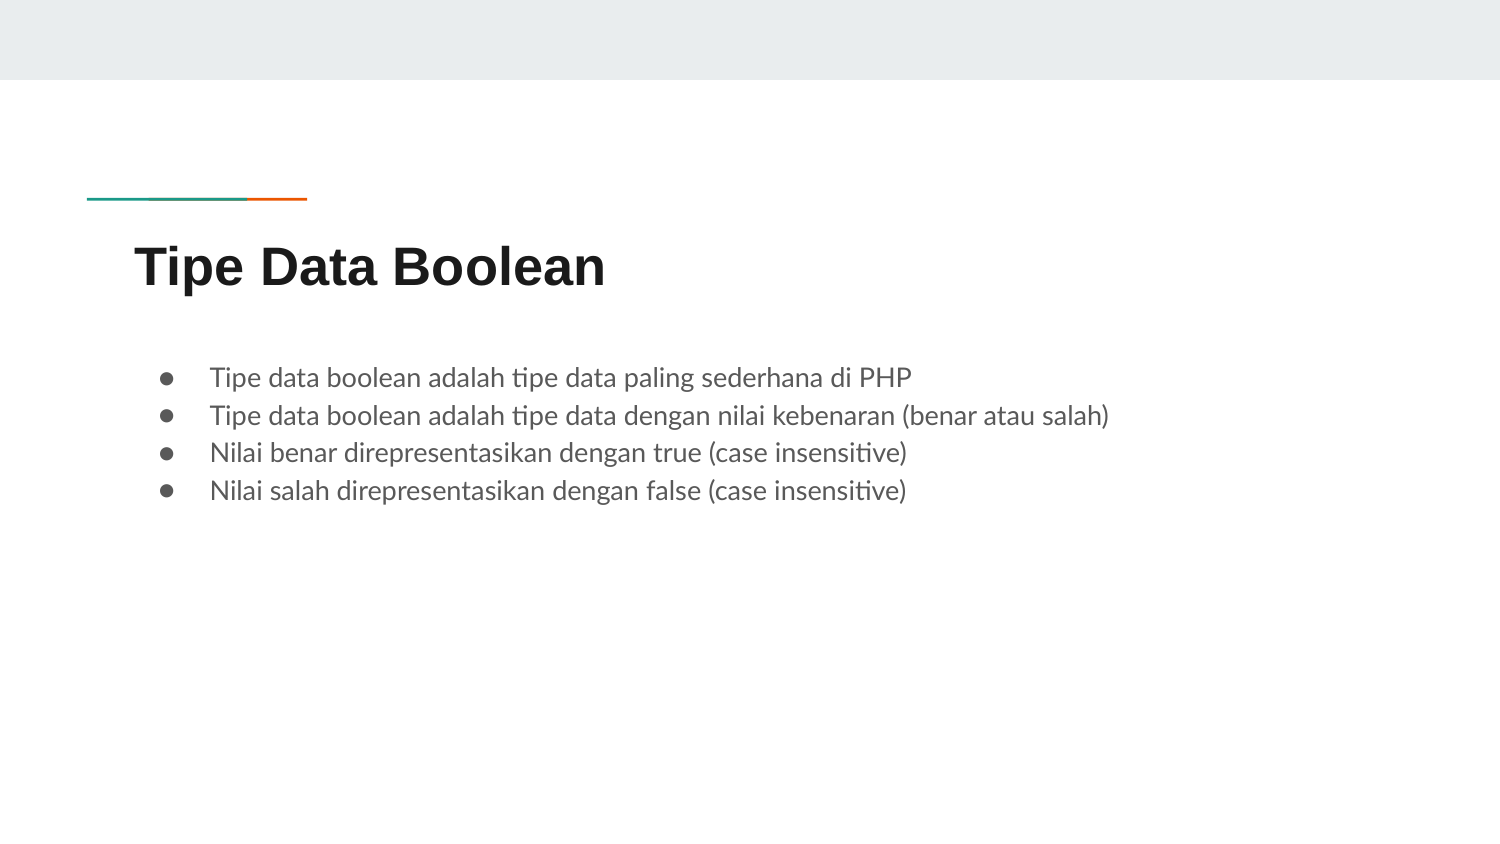

# Tipe Data Boolean
Tipe data boolean adalah tipe data paling sederhana di PHP
Tipe data boolean adalah tipe data dengan nilai kebenaran (benar atau salah)
Nilai benar direpresentasikan dengan true (case insensitive)
Nilai salah direpresentasikan dengan false (case insensitive)